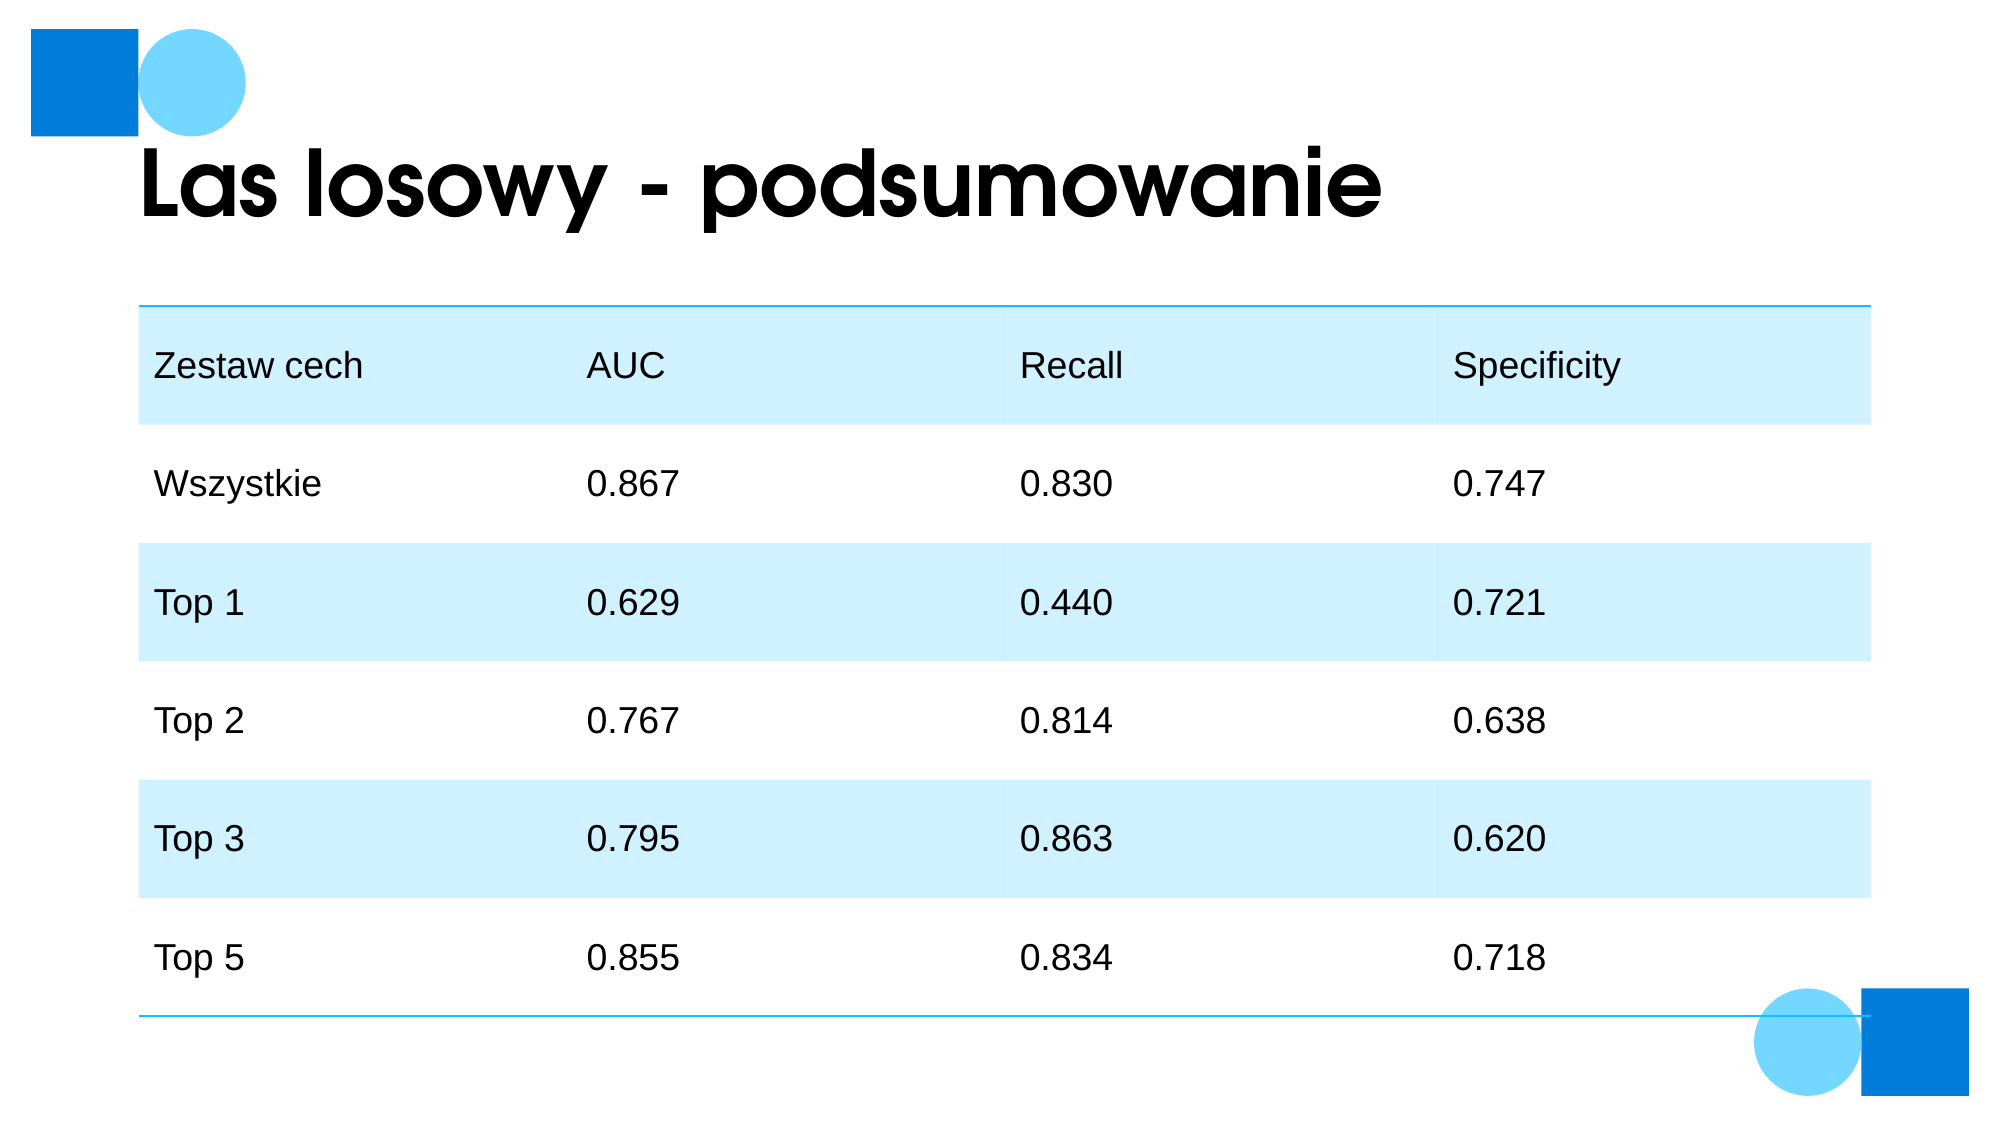

# Las losowy - podsumowanie
| Zestaw cech | AUC | Recall | Specificity |
| --- | --- | --- | --- |
| Wszystkie | 0.867 | 0.830 | 0.747 |
| Top 1 | 0.629 | 0.440 | 0.721 |
| Top 2 | 0.767 | 0.814 | 0.638 |
| Top 3 | 0.795 | 0.863 | 0.620 |
| Top 5 | 0.855 | 0.834 | 0.718 |